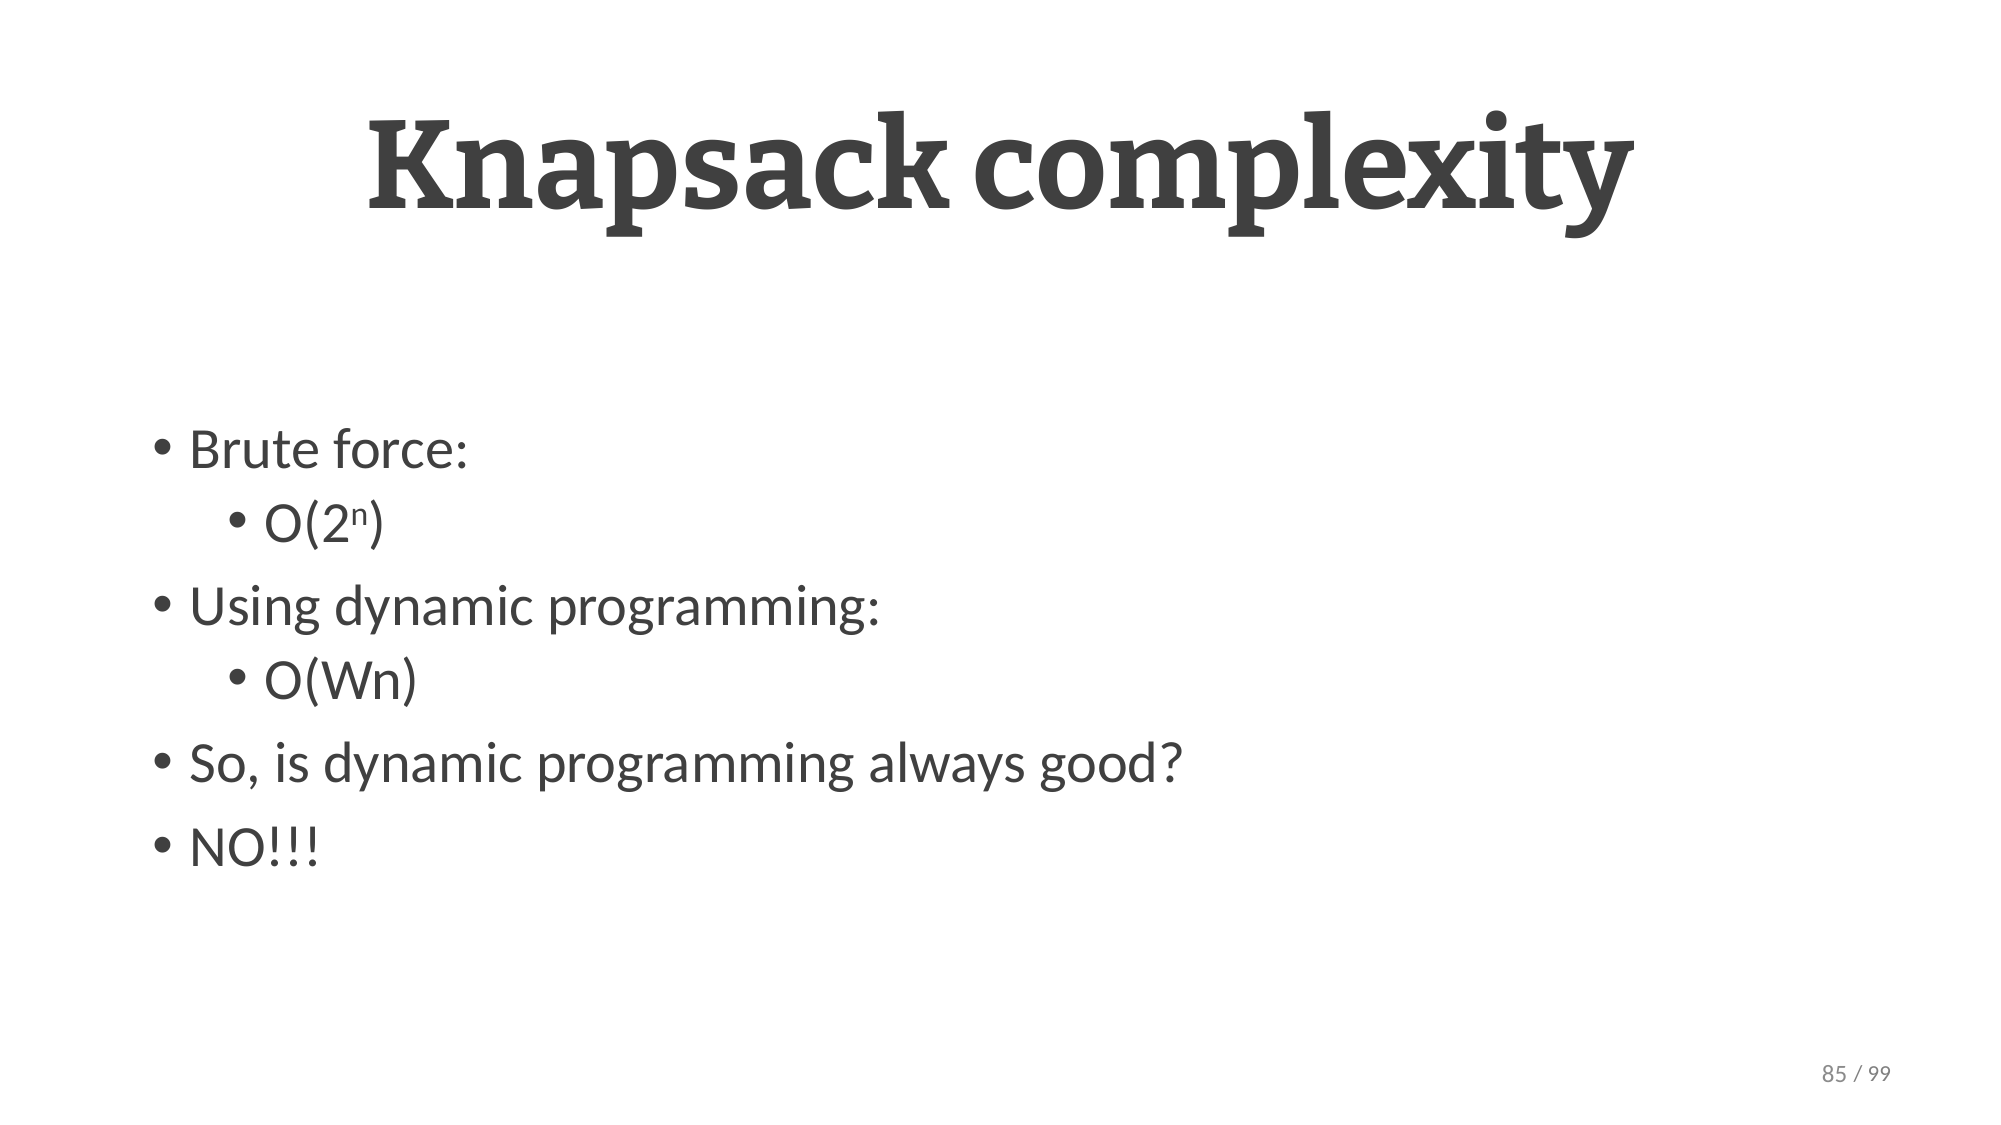

# Knapsack complexity
Brute force:
O(2n)
Using dynamic programming:
O(Wn)
So, is dynamic programming always good?
NO!!!
85